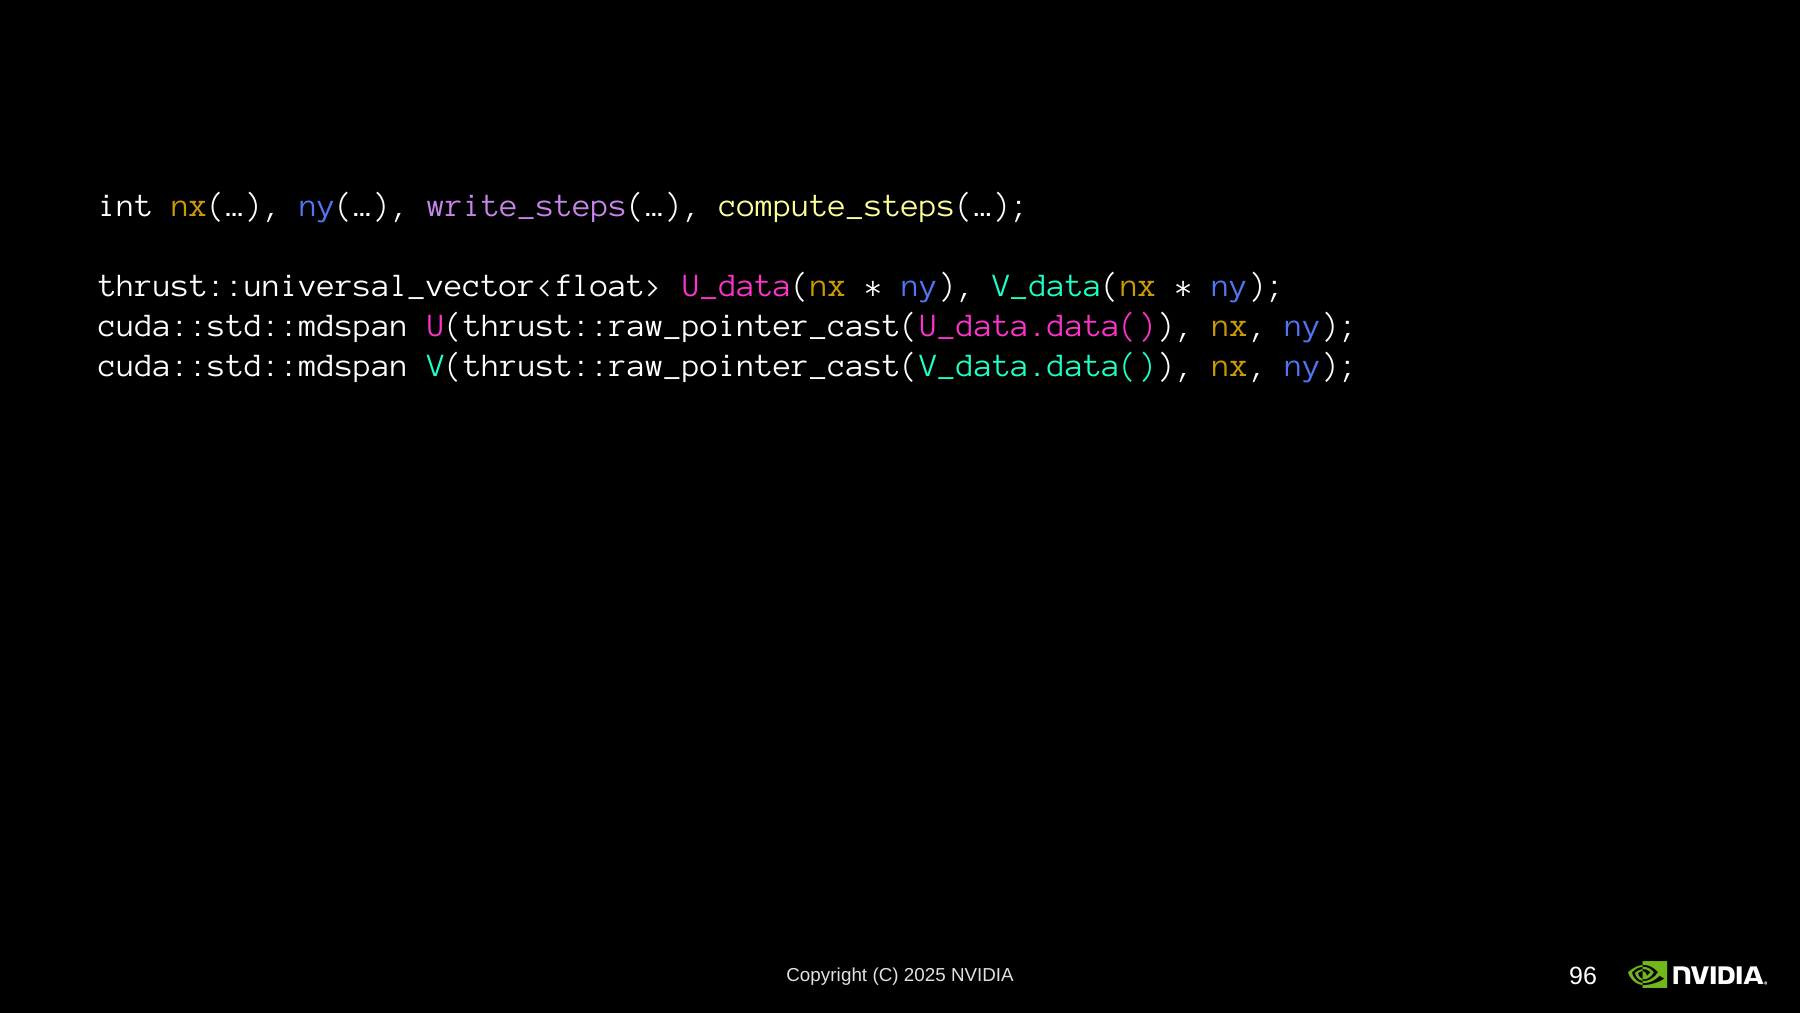

int nx(…), ny(…), write_steps(…), compute_steps(…);

thrust::universal_vector<float> U_data(nx * ny), V_data(nx * ny);
cuda::std::mdspan U(thrust::raw_pointer_cast(U_data.data()), nx, ny);
cuda::std::mdspan V(thrust::raw_pointer_cast(V_data.data()), nx, ny);
Copyright (C) 2025 NVIDIA
96